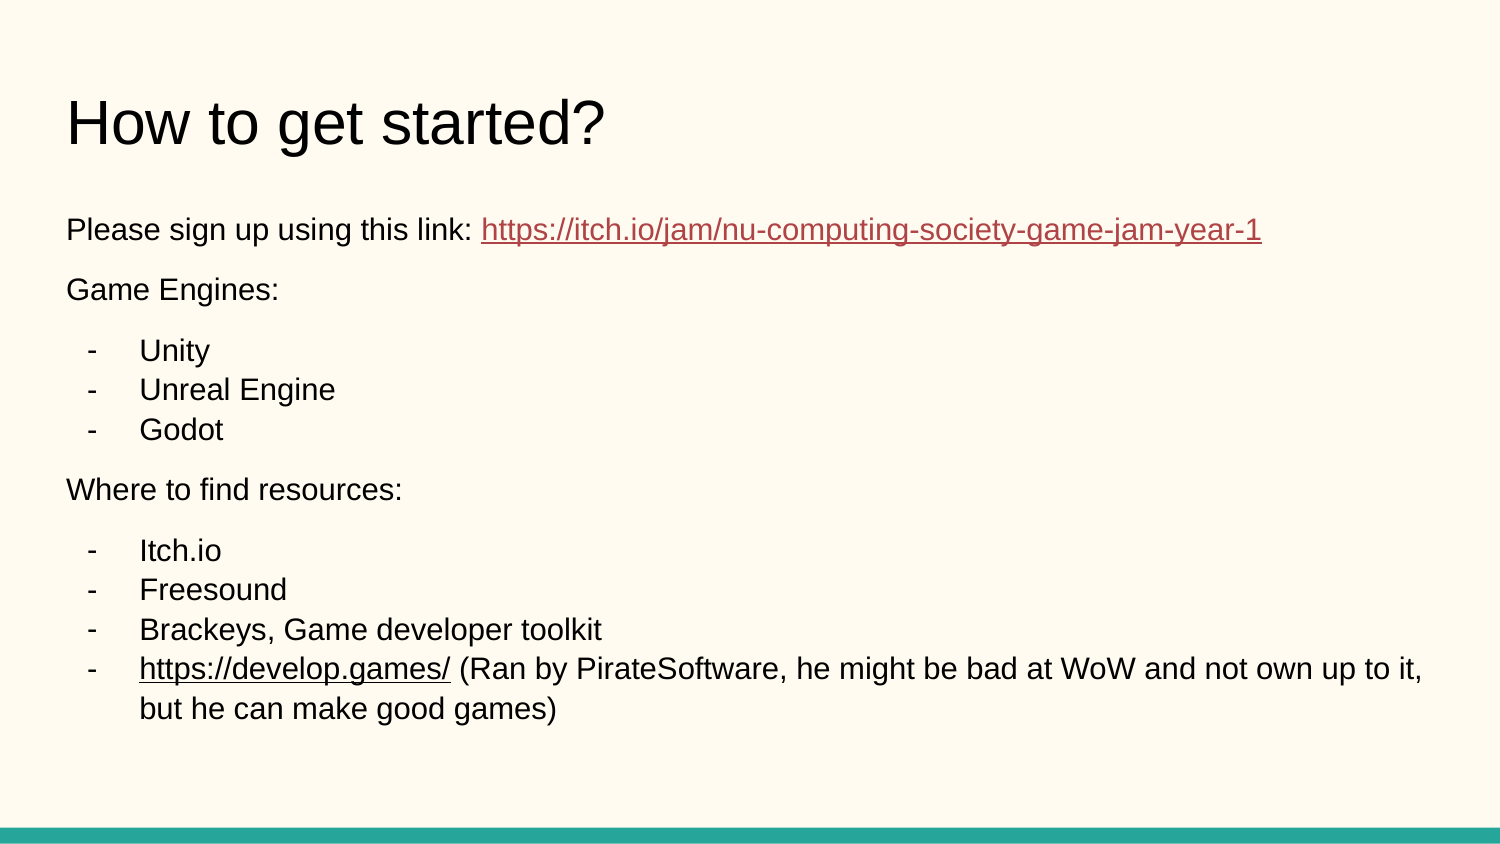

# How to get started?
Please sign up using this link: https://itch.io/jam/nu-computing-society-game-jam-year-1
Game Engines:
Unity
Unreal Engine
Godot
Where to find resources:
Itch.io
Freesound
Brackeys, Game developer toolkit
https://develop.games/ (Ran by PirateSoftware, he might be bad at WoW and not own up to it, but he can make good games)